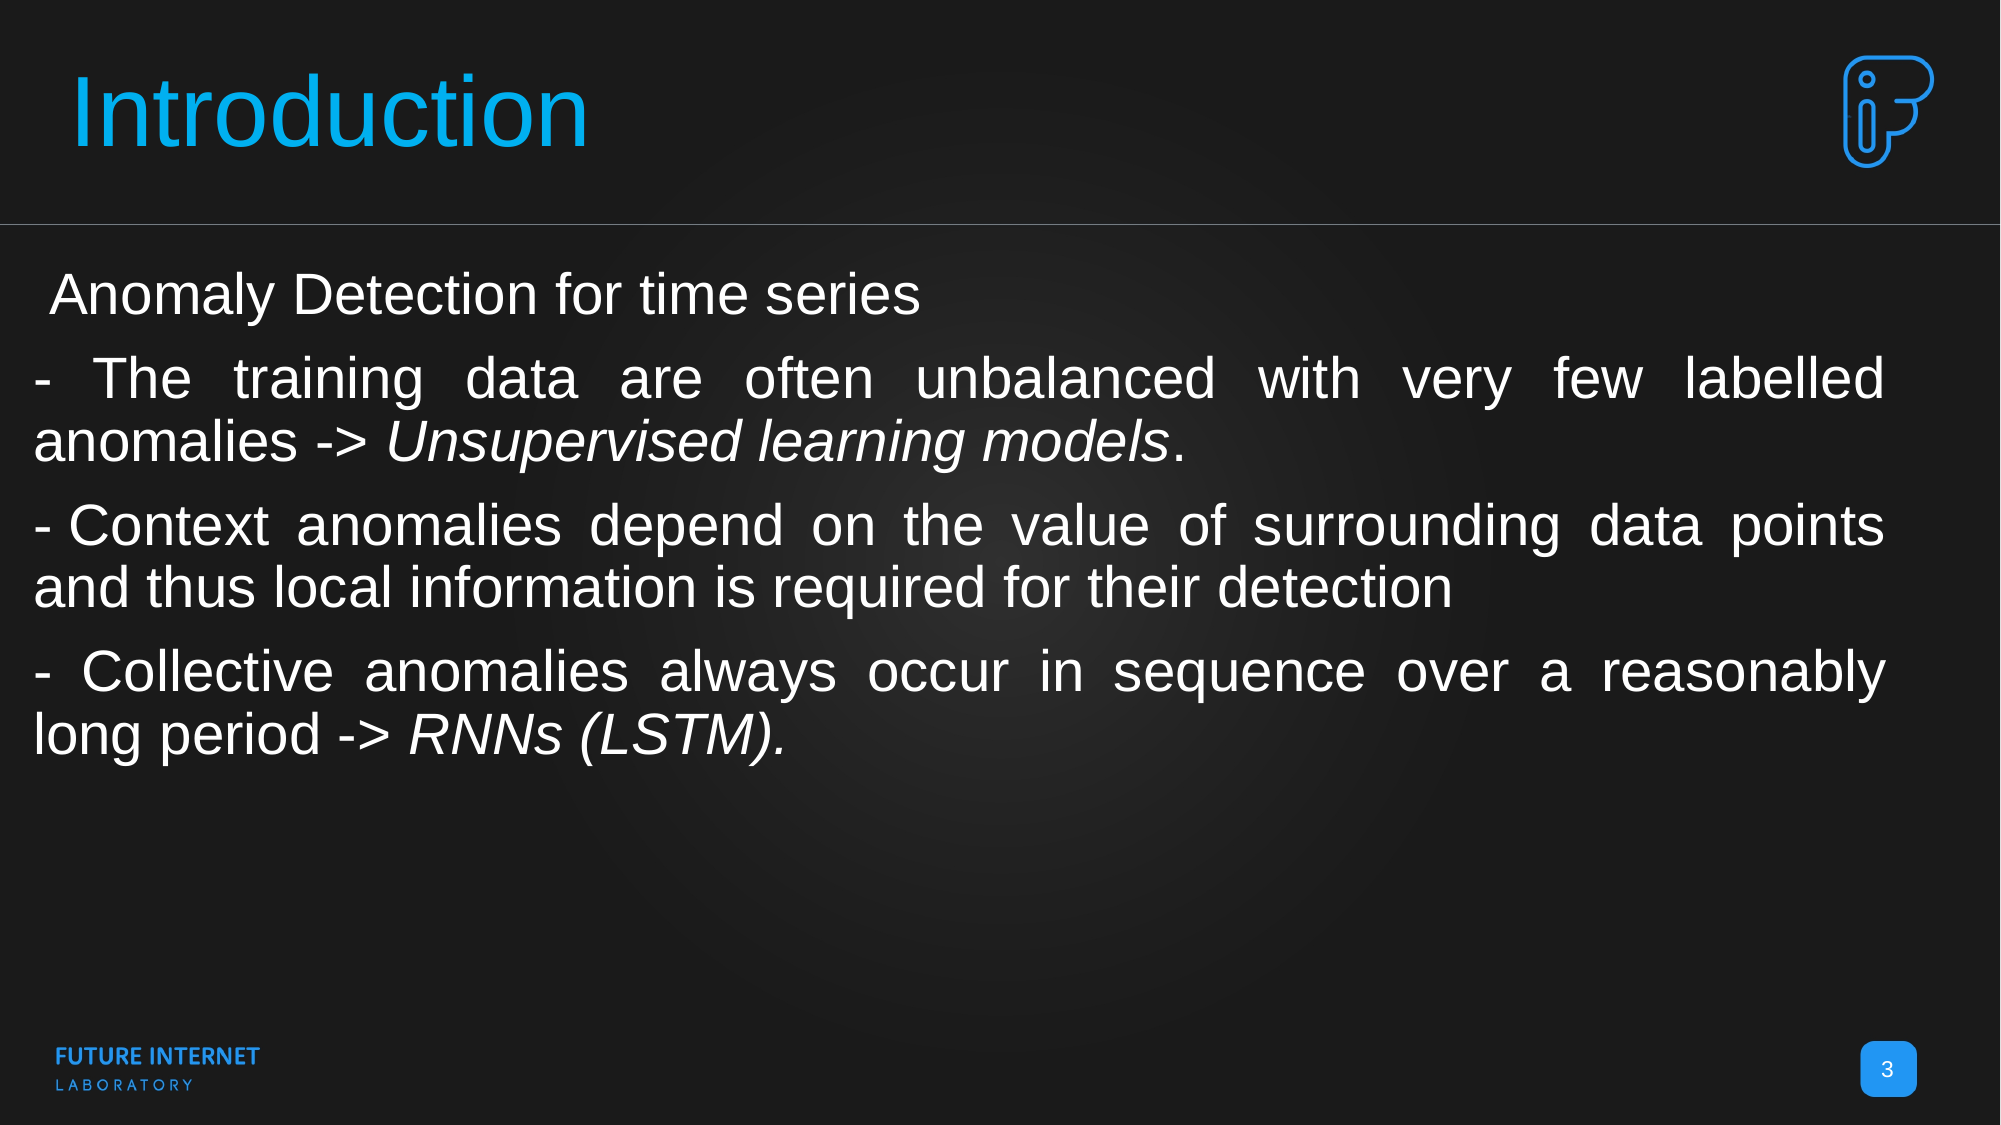

# Introduction
 Anomaly Detection for time series
- The training data are often unbalanced with very few labelled anomalies -> Unsupervised learning models.
- Context anomalies depend on the value of surrounding data points and thus local information is required for their detection
- Collective anomalies always occur in sequence over a reasonably long period -> RNNs (LSTM).
3